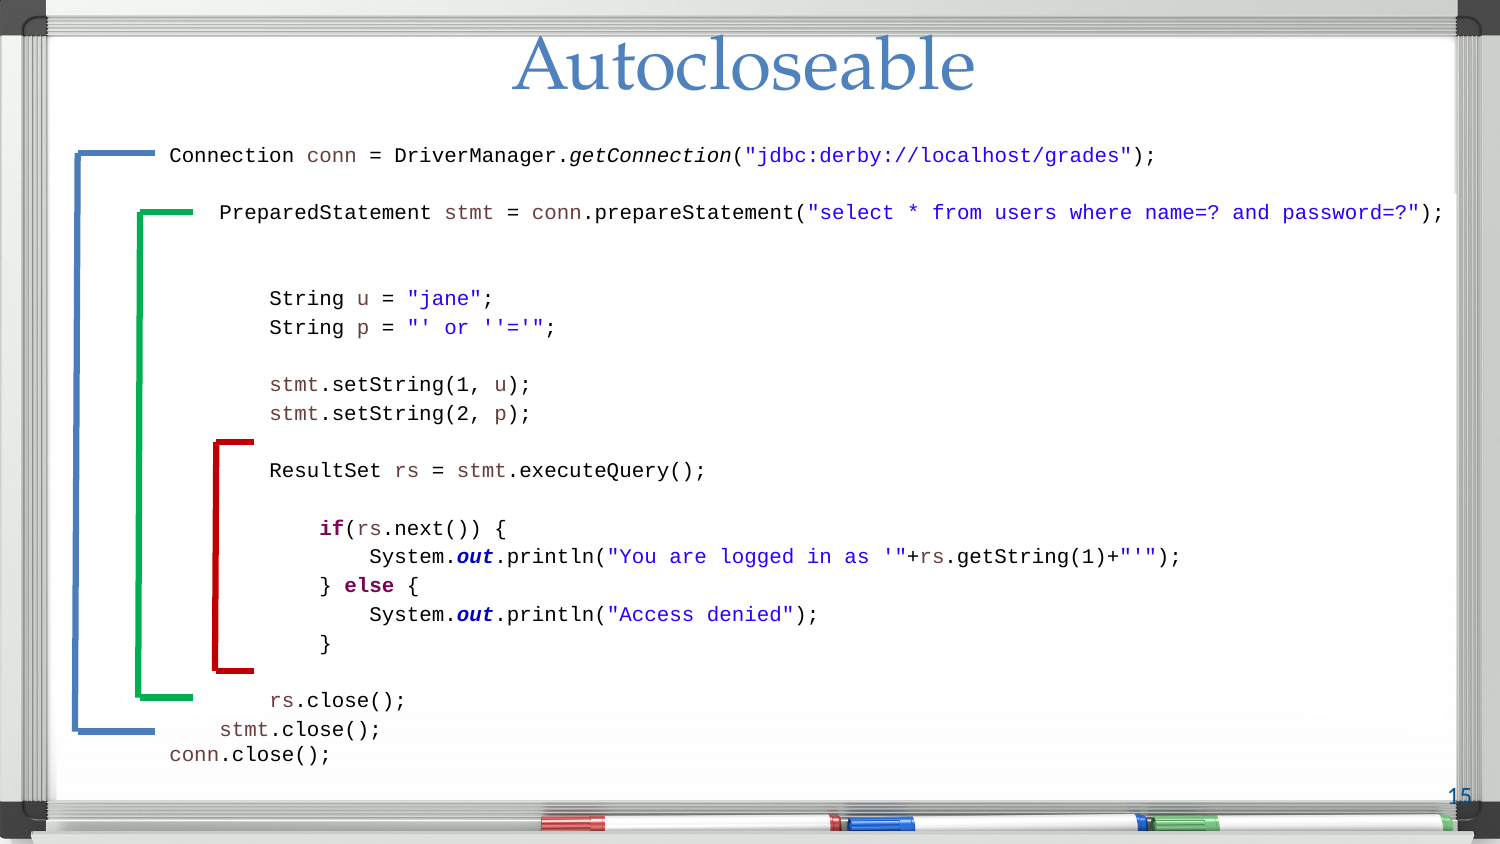

# Autocloseable
Connection conn = DriverManager.getConnection("jdbc:derby://localhost/grades");

    PreparedStatement stmt = conn.prepareStatement("select * from users where name=? and password=?");

        String u = "jane";
        String p = "' or ''='";

        stmt.setString(1, u);
        stmt.setString(2, p);

        ResultSet rs = stmt.executeQuery();

            if(rs.next()) {
                System.out.println("You are logged in as '"+rs.getString(1)+"'");
            } else {
                System.out.println("Access denied");
            }

        rs.close();
    stmt.close();
conn.close();
15
Streams of bytes … two ways (into your program and out of your program)
Disks, consoles, sockets, keyboards, printers
Know how to talk streams and you can talk to anything
Initialization (constructor) is different. Use is the same.